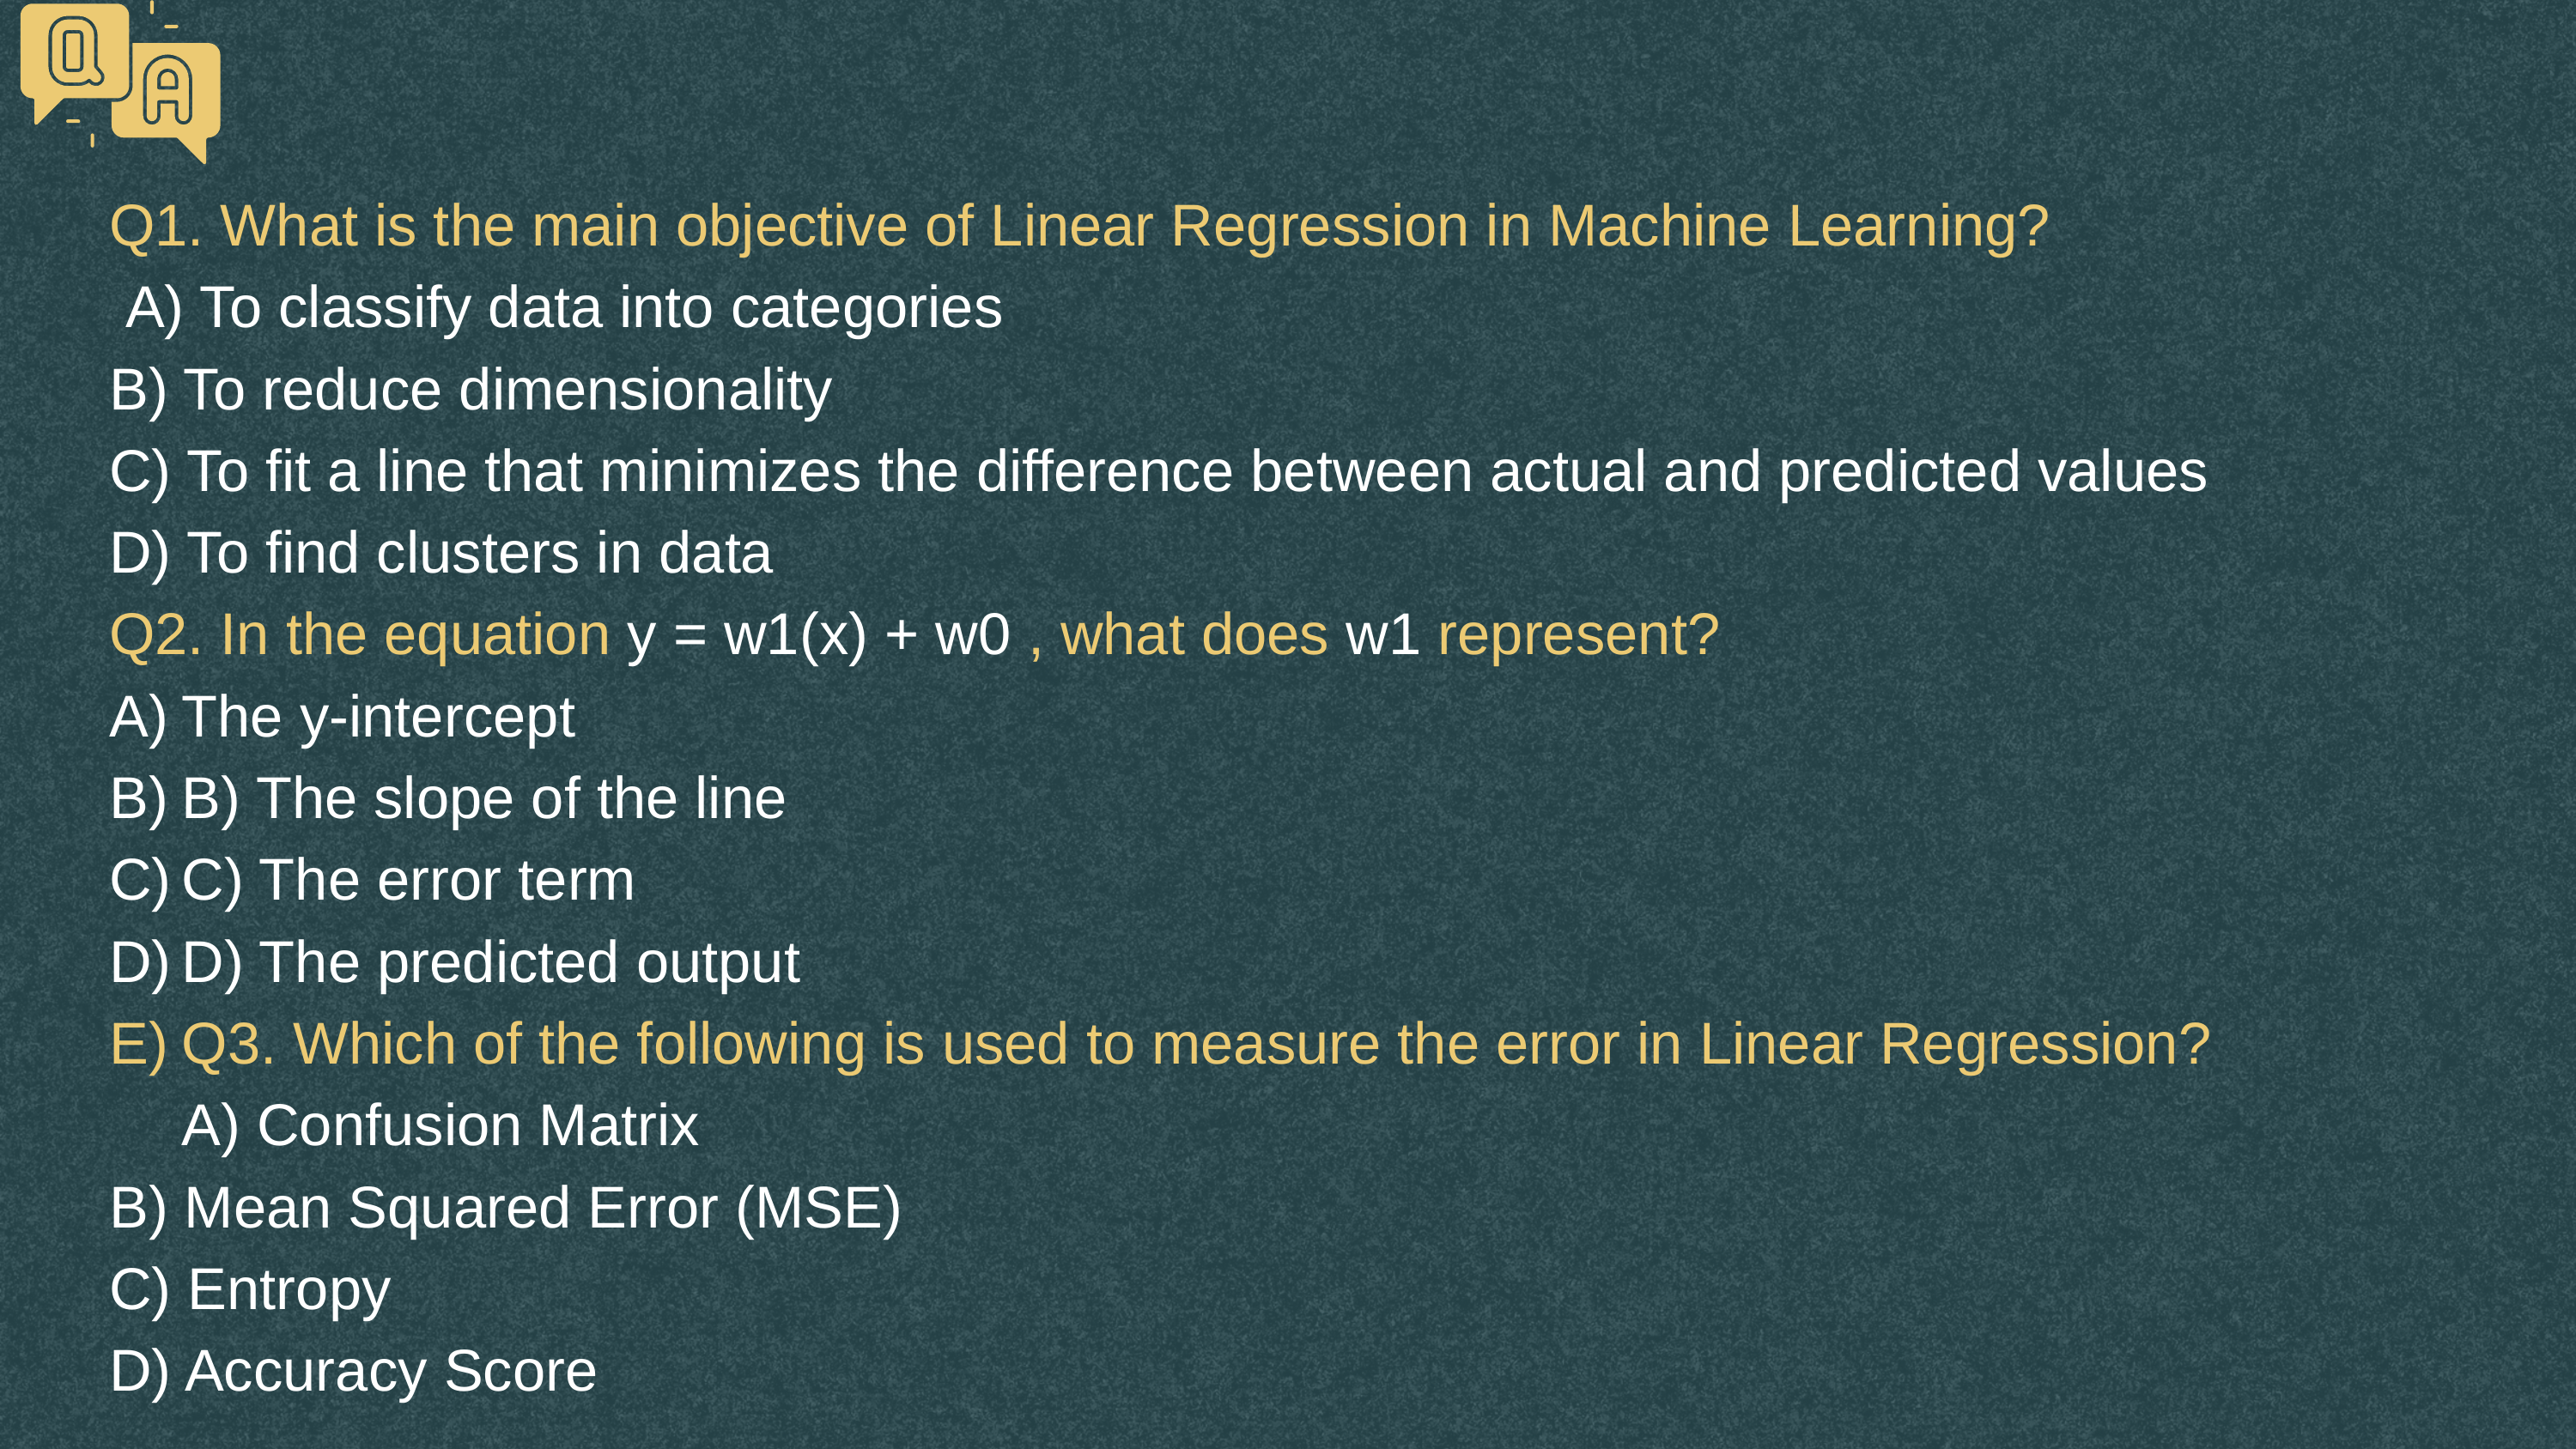

Q1. What is the main objective of Linear Regression in Machine Learning?
 A) To classify data into categories
B) To reduce dimensionality
C) To fit a line that minimizes the difference between actual and predicted values  D) To find clusters in data
Q2. In the equation y = w1(x) + w0 , what does w1 represent?
The y-intercept
B) The slope of the line
C) The error term
D) The predicted output
Q3. Which of the following is used to measure the error in Linear Regression?  A) Confusion Matrix
B) Mean Squared Error (MSE)
C) Entropy
D) Accuracy Score